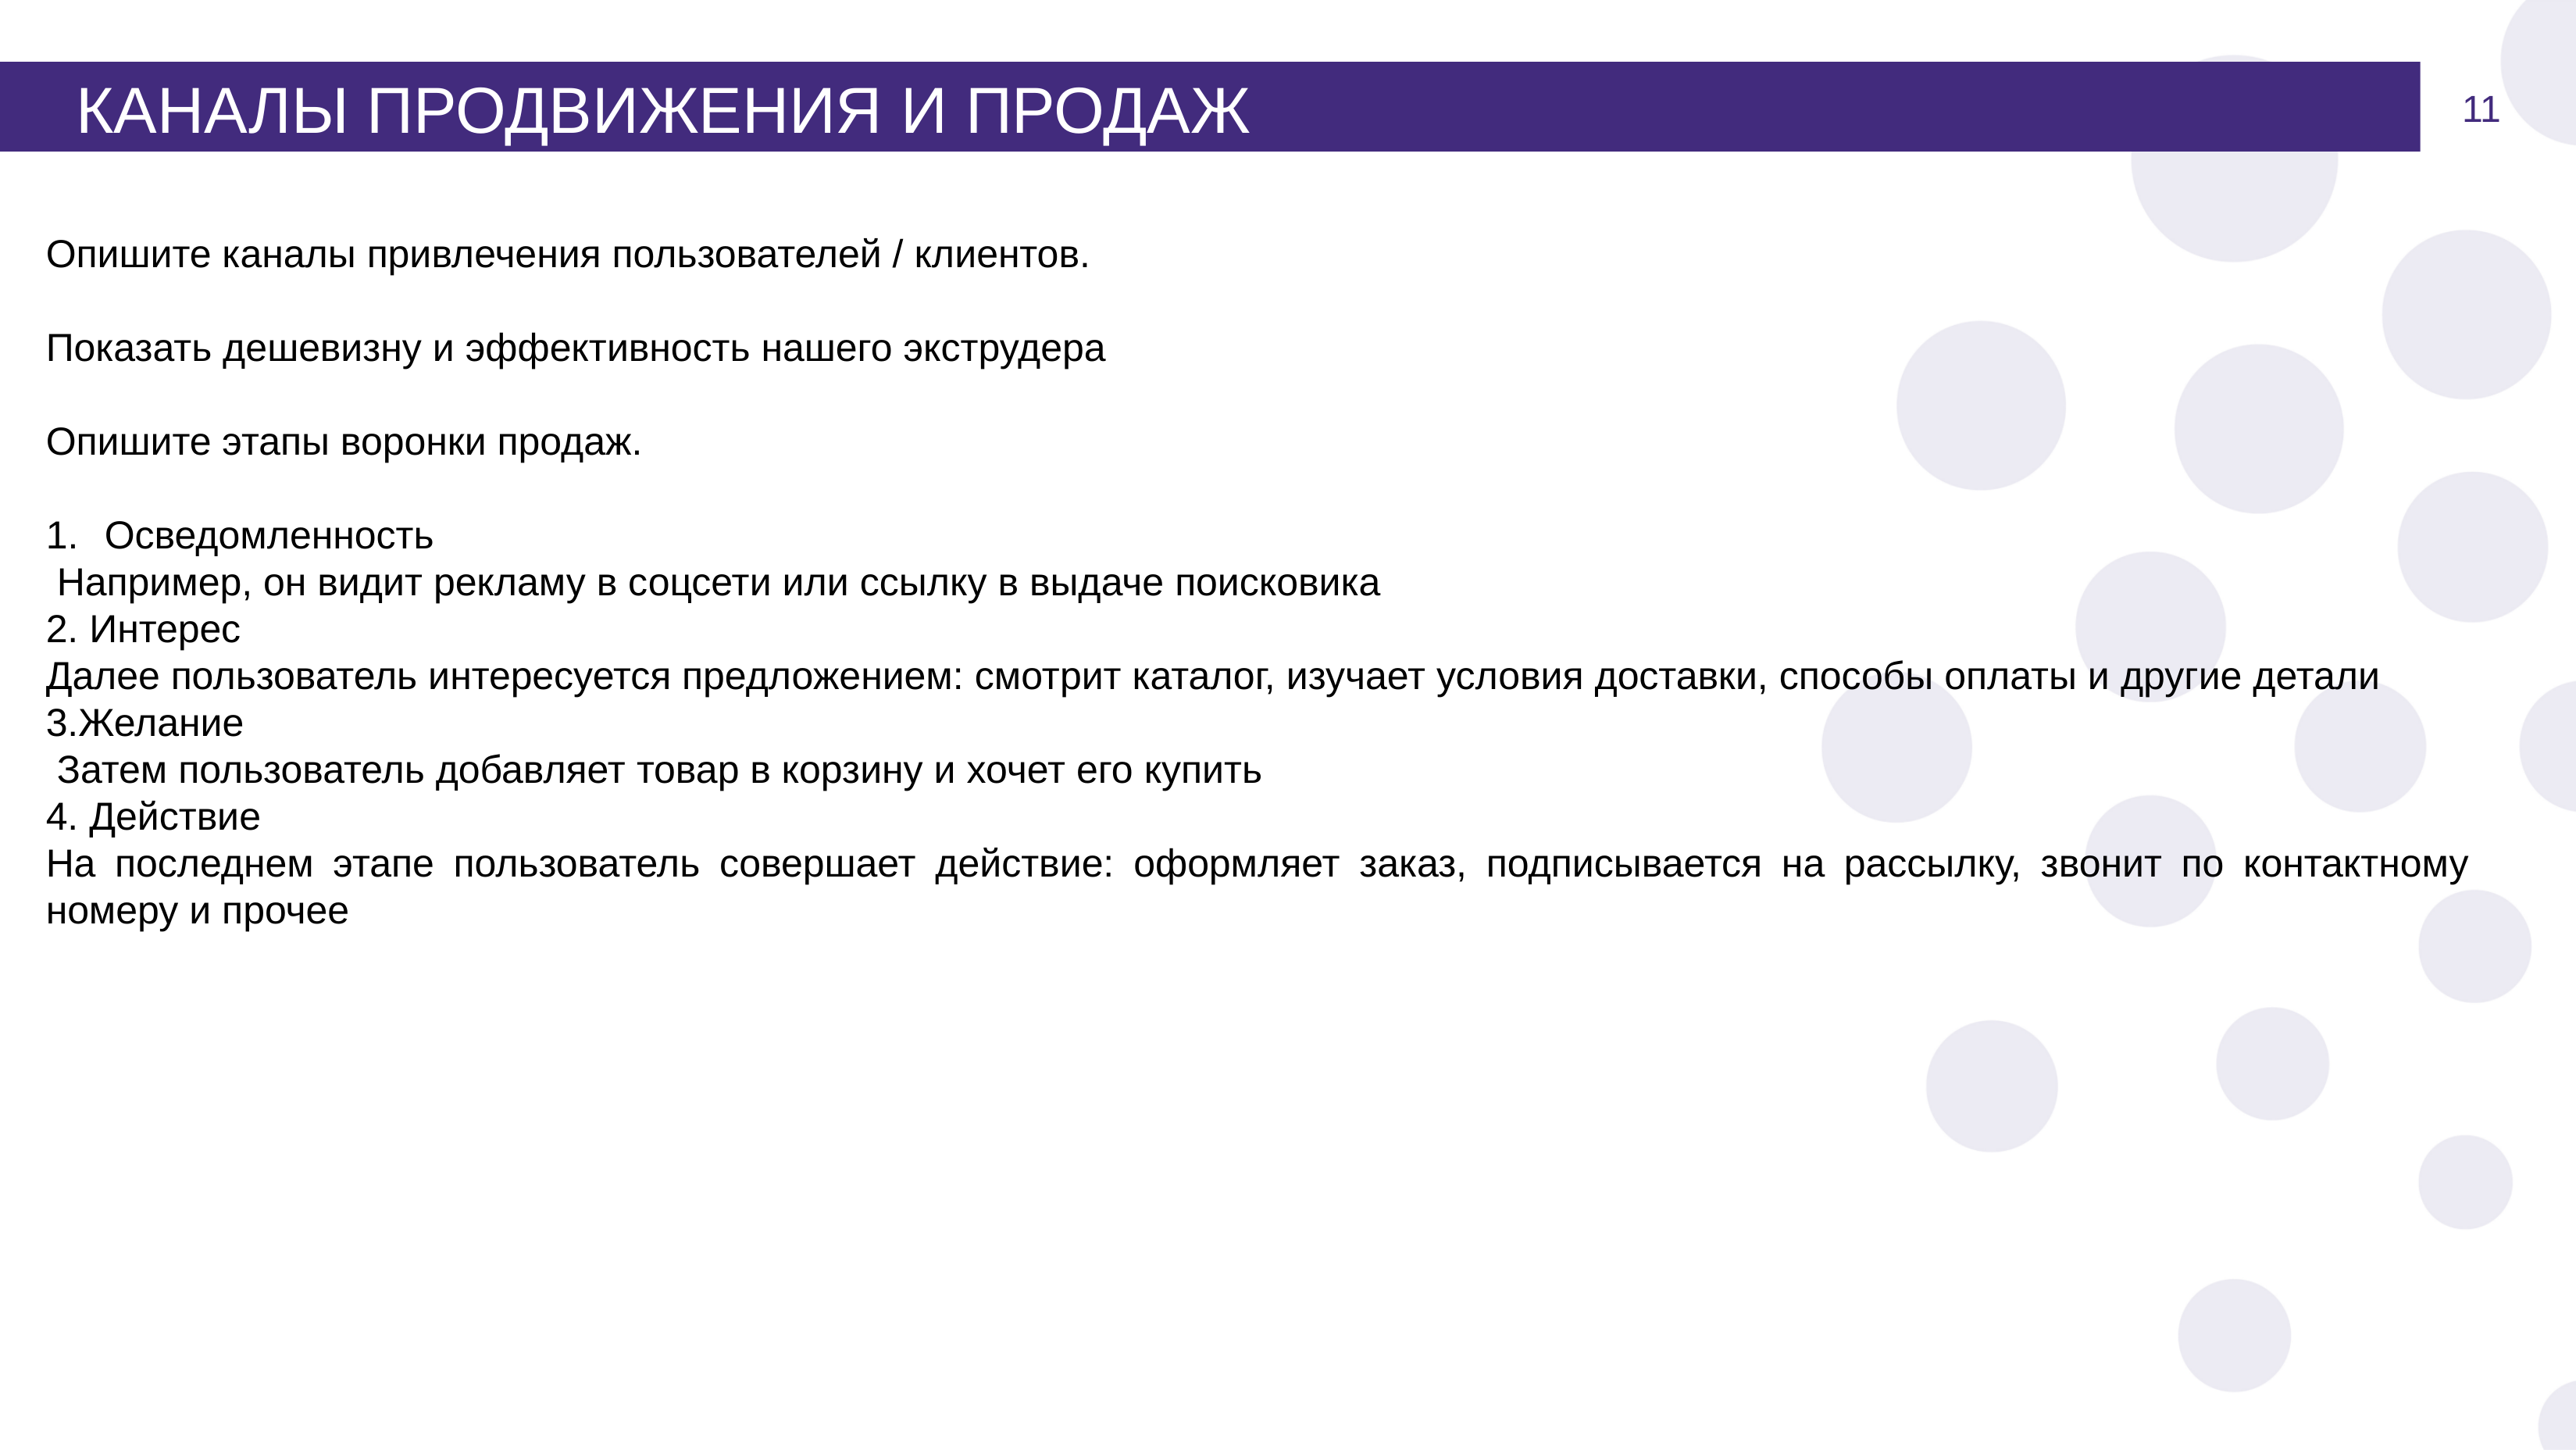

КАНАЛЫ ПРОДВИЖЕНИЯ И ПРОДАЖ
11
Опишите каналы привлечения пользователей / клиентов.

Показать дешевизну и эффективность нашего экструдера

Опишите этапы воронки продаж.

Осведомленность
 Например, он видит рекламу в соцсети или ссылку в выдаче поисковика
2. Интерес
Далее пользователь интересуется предложением: смотрит каталог, изучает условия доставки, способы оплаты и другие детали
3.Желание
 Затем пользователь добавляет товар в корзину и хочет его купить
4. Действие
На последнем этапе пользователь совершает действие: оформляет заказ, подписывается на рассылку, звонит по контактному номеру и прочее